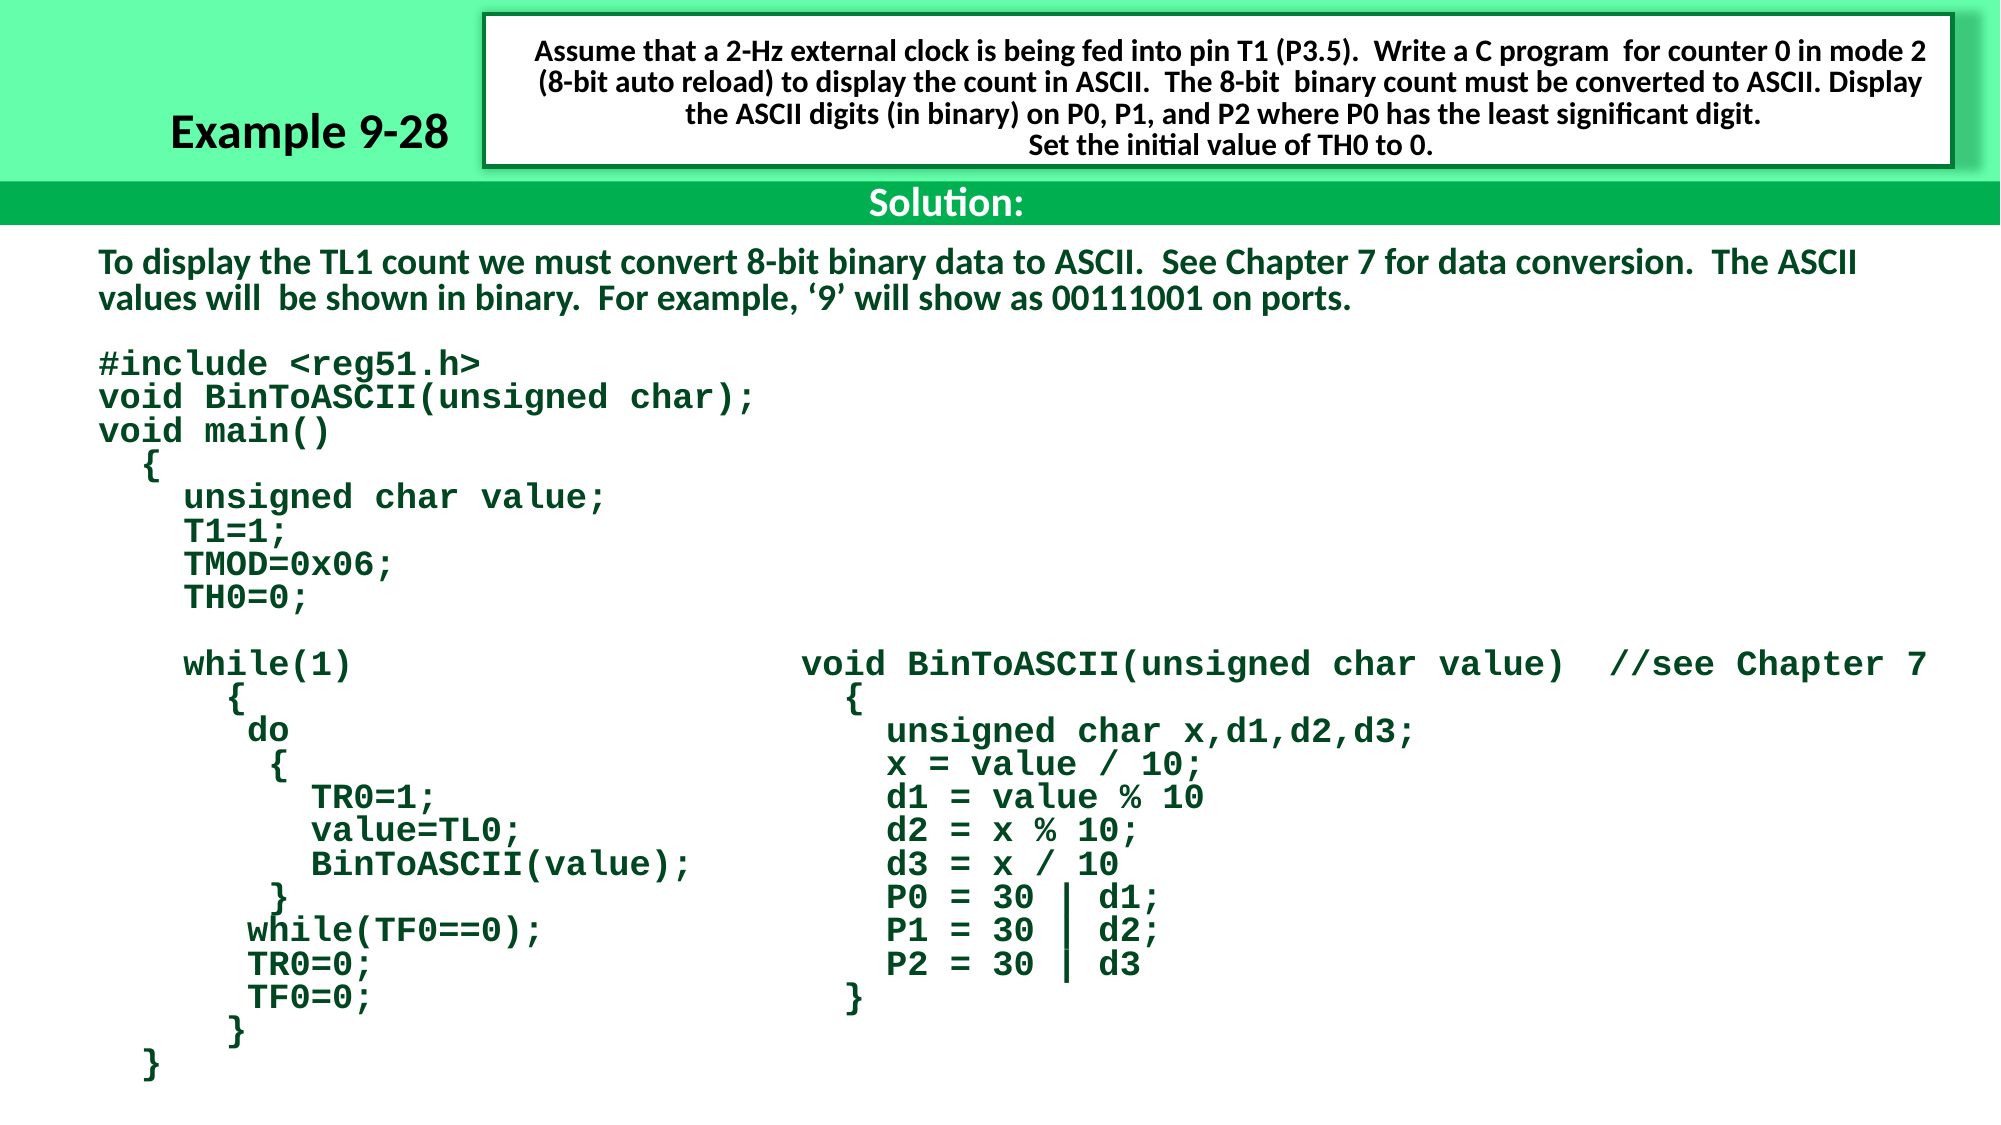

Assume that a 2-Hz external clock is being fed into pin T1 (P3.5).  Write a C program  for counter 0 in mode 2 (8-bit auto reload) to display the count in ASCII.  The 8-bit  binary count must be converted to ASCII. Display the ASCII digits (in binary) on P0, P1, and P2 where P0 has the least significant digit.
Set the initial value of TH0 to 0.
Example 9-28
Solution:
To display the TL1 count we must convert 8-bit binary data to ASCII.  See Chapter 7 for data conversion.  The ASCII values will  be shown in binary.  For example, ‘9’ will show as 00111001 on ports.
#include <reg51.h>
void BinToASCII(unsigned char);
void main()
  {
    unsigned char value;
    T1=1;
    TMOD=0x06;
    TH0=0;

    while(1)
      {
       do
        {
          TR0=1;
          value=TL0;
          BinToASCII(value);
        }
       while(TF0==0);
       TR0=0;
       TF0=0;
      }
  }
void BinToASCII(unsigned char value)  //see Chapter 7
  {
    unsigned char x,d1,d2,d3;
    x = value / 10;
    d1 = value % 10
    d2 = x % 10;
    d3 = x / 10
    P0 = 30 | d1;
    P1 = 30 | d2;
    P2 = 30 | d3
  }